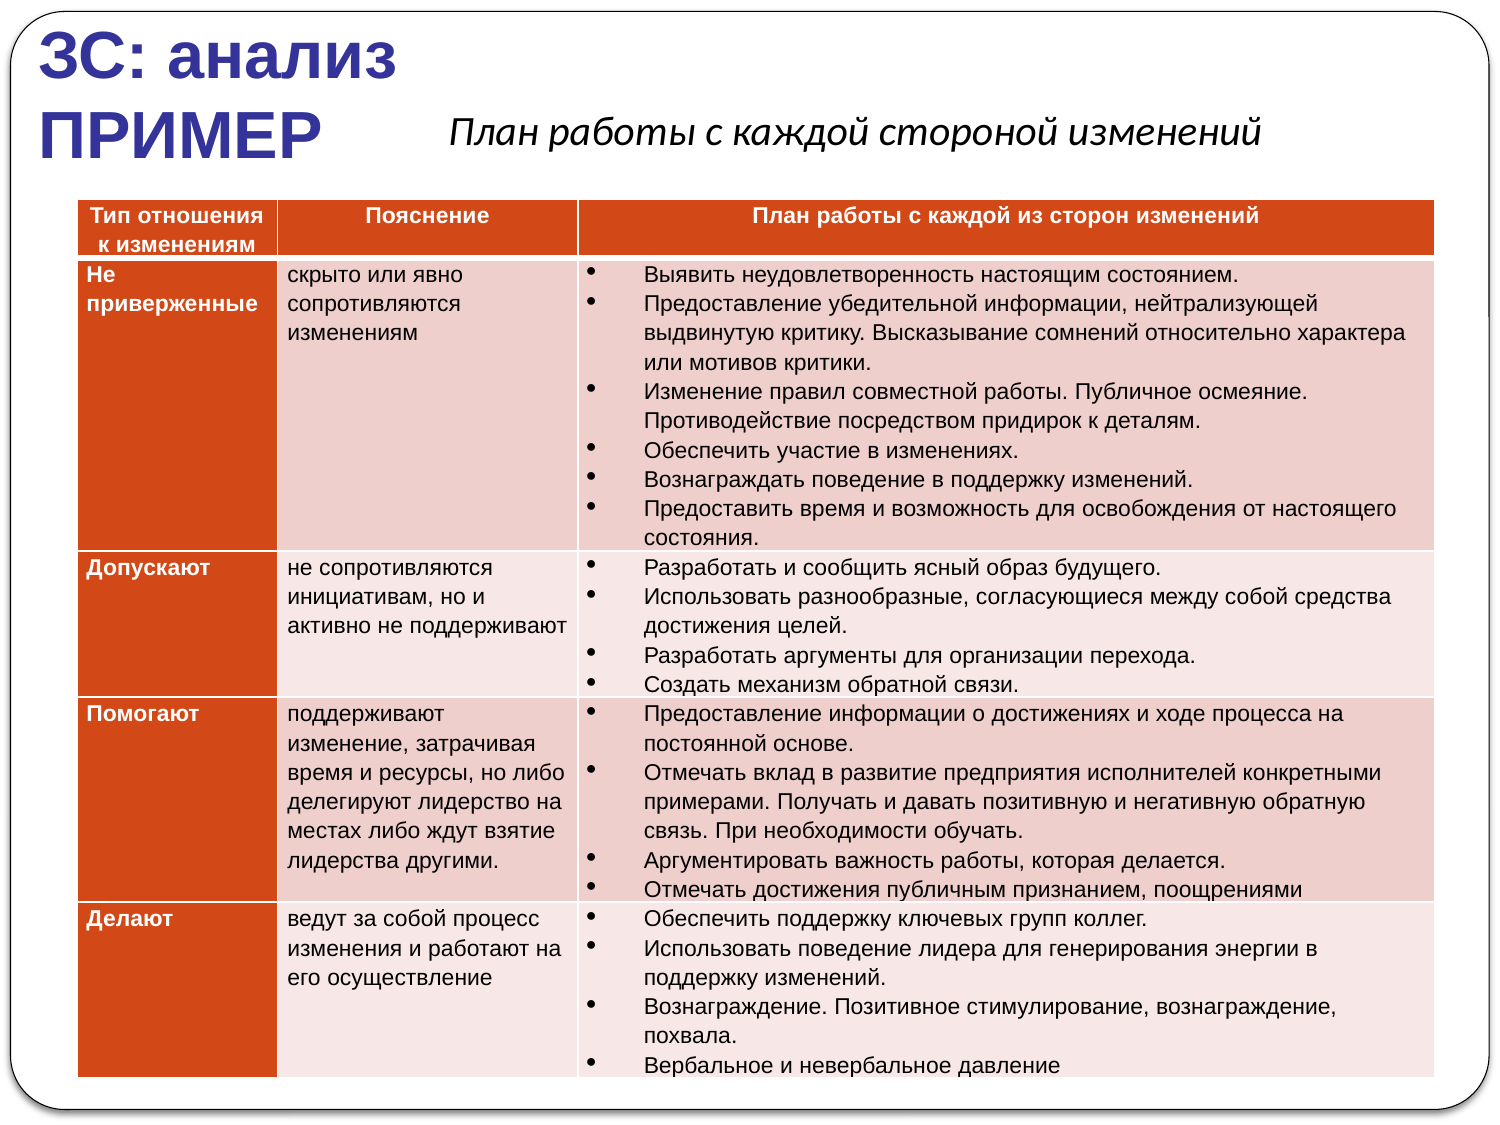

ЗС: анализ
ПРИМЕР
План работы с каждой стороной изменений
| Тип отношения к изменениям | Пояснение | План работы с каждой из сторон изменений |
| --- | --- | --- |
| Не приверженные | скрыто или явно сопротивляются изменениям | Выявить неудовлетворенность настоящим состоянием. Предоставление убедительной информации, нейтрализующей выдвинутую критику. Высказывание сомнений относительно характера или мотивов критики. Изменение правил совместной работы. Публичное осмеяние. Противодействие посредством придирок к деталям. Обеспечить участие в изменениях. Вознаграждать поведение в поддержку изменений. Предоставить время и возможность для освобождения от настоящего состояния. |
| Допускают | не сопротивляются инициативам, но и активно не поддерживают | Разработать и сообщить ясный образ будущего. Использовать разнообразные, согласующиеся между собой средства достижения целей. Разработать аргументы для организации перехода. Создать механизм обратной связи. |
| Помогают | поддерживают изменение, затрачивая время и ресурсы, но либо делегируют лидерство на местах либо ждут взятие лидерства другими. | Предоставление информации о достижениях и ходе процесса на постоянной основе. Отмечать вклад в развитие предприятия исполнителей конкретными примерами. Получать и давать позитивную и негативную обратную связь. При необходимости обучать. Аргументировать важность работы, которая делается. Отмечать достижения публичным признанием, поощрениями |
| Делают | ведут за собой процесс изменения и работают на его осуществление | Обеспечить поддержку ключевых групп коллег. Использовать поведение лидера для генерирования энергии в поддержку изменений. Вознаграждение. Позитивное стимулирование, вознаграждение, похвала. Вербальное и невербальное давление |